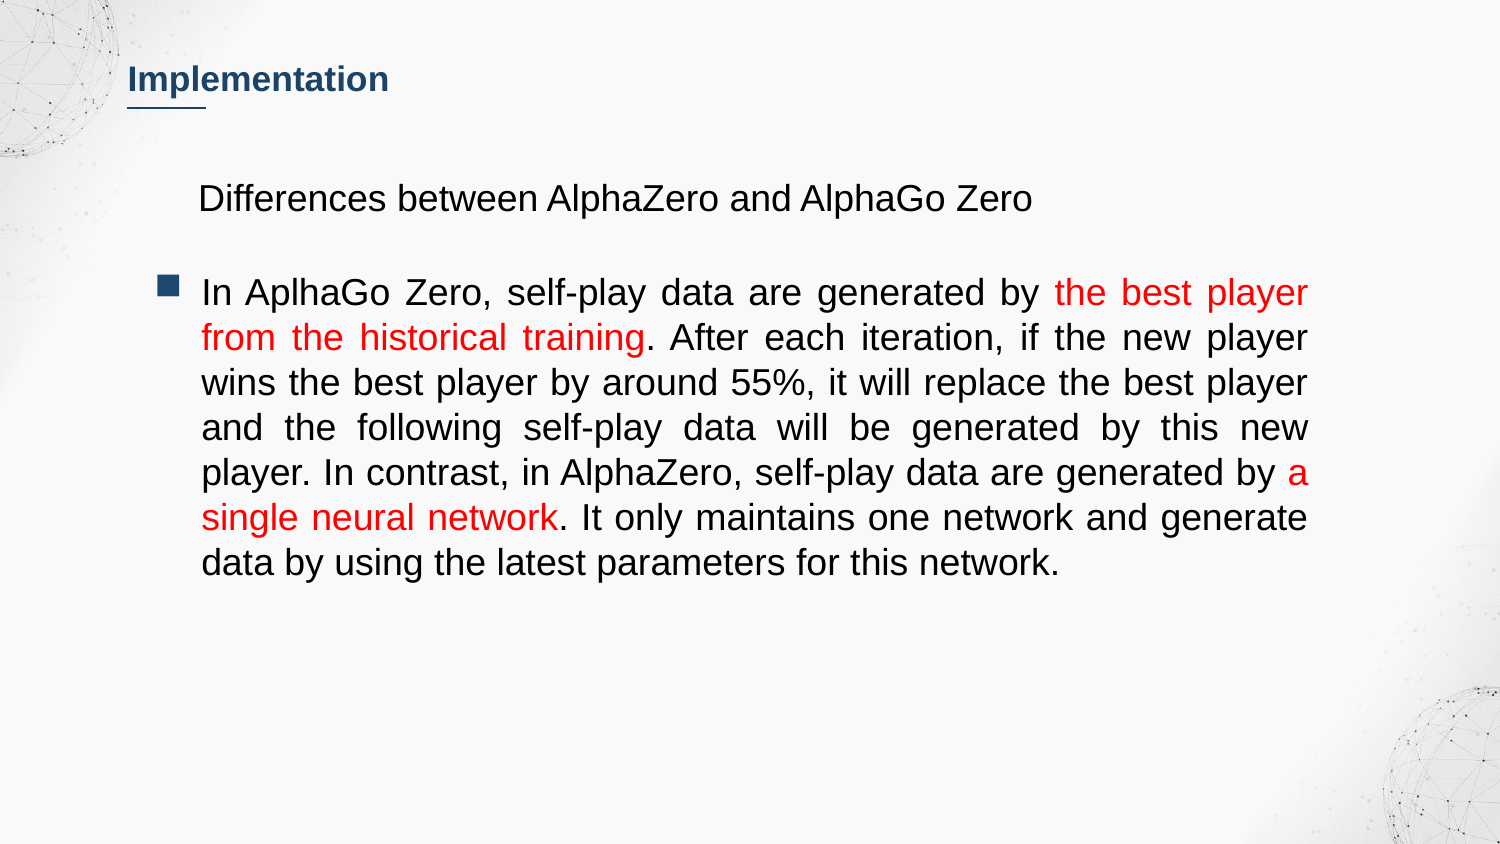

Implementation
Differences between AlphaZero and AlphaGo Zero
In AplhaGo Zero, self-play data are generated by the best player from the historical training. After each iteration, if the new player wins the best player by around 55%, it will replace the best player and the following self-play data will be generated by this new player. In contrast, in AlphaZero, self-play data are generated by a single neural network. It only maintains one network and generate data by using the latest parameters for this network.